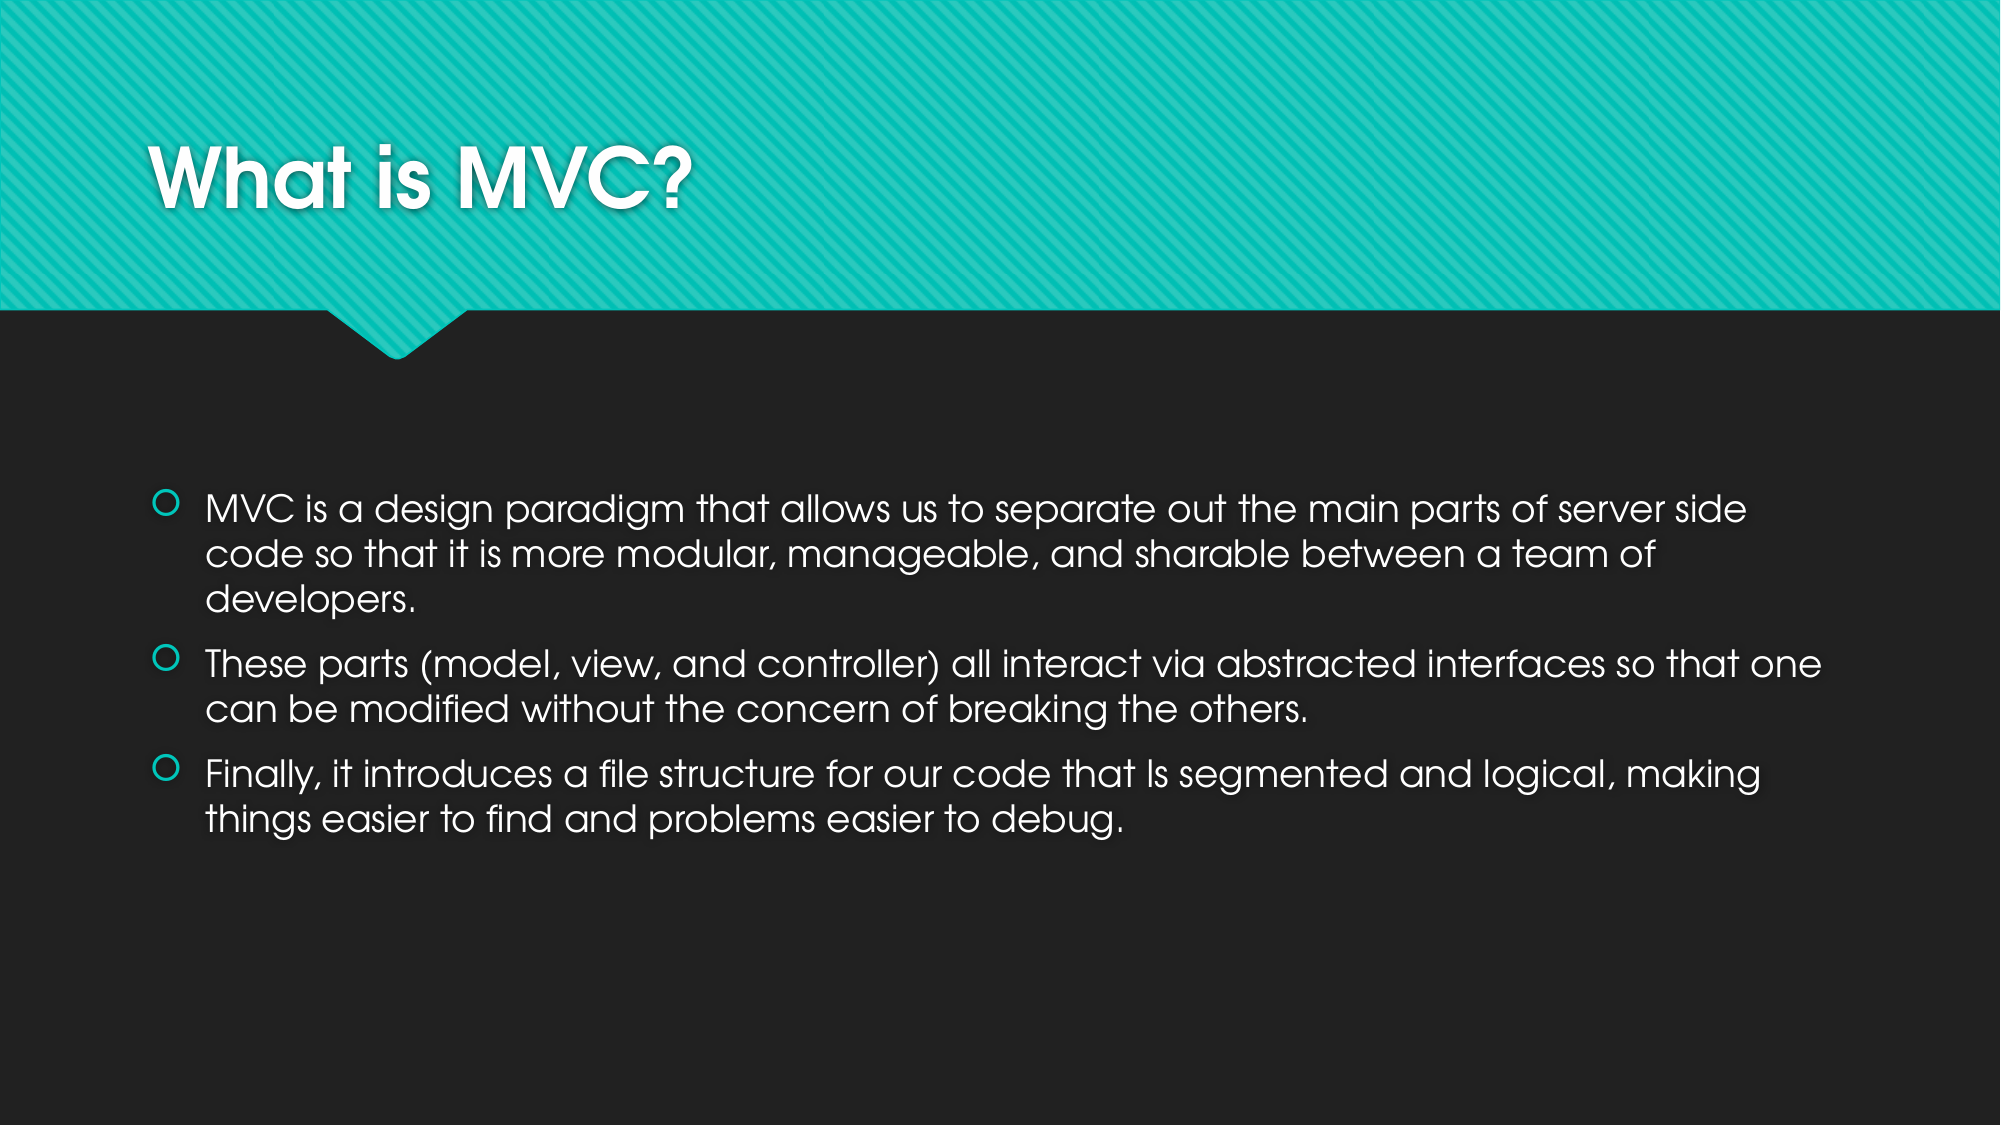

# What is MVC?
MVC is a design paradigm that allows us to separate out the main parts of server side code so that it is more modular, manageable, and sharable between a team of developers.
These parts (model, view, and controller) all interact via abstracted interfaces so that one can be modified without the concern of breaking the others.
Finally, it introduces a file structure for our code that Is segmented and logical, making things easier to find and problems easier to debug.